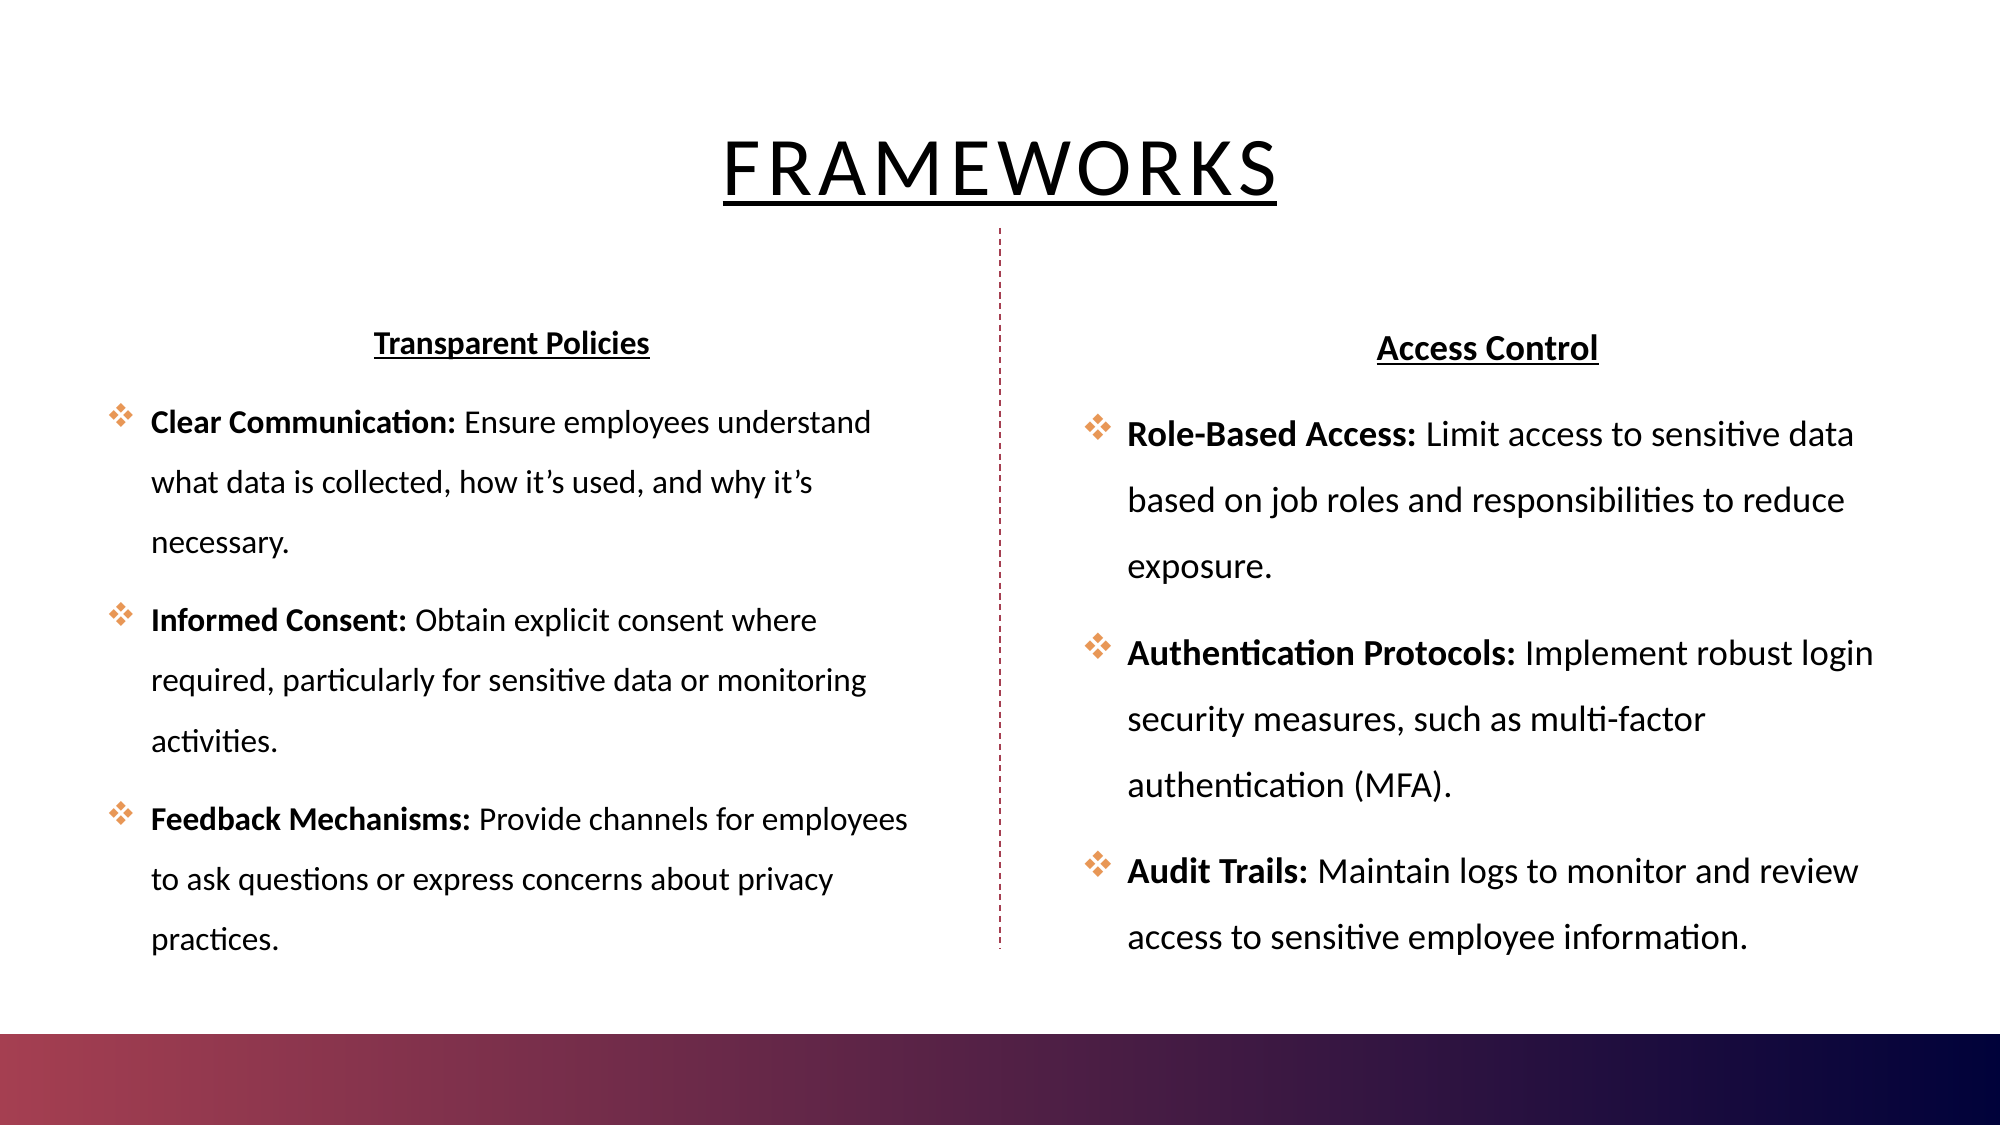

# Frameworks
Transparent Policies
Clear Communication: Ensure employees understand what data is collected, how it’s used, and why it’s necessary.
Informed Consent: Obtain explicit consent where required, particularly for sensitive data or monitoring activities.
Feedback Mechanisms: Provide channels for employees to ask questions or express concerns about privacy practices.

Access Control
Role-Based Access: Limit access to sensitive data based on job roles and responsibilities to reduce exposure.
Authentication Protocols: Implement robust login security measures, such as multi-factor authentication (MFA).
Audit Trails: Maintain logs to monitor and review access to sensitive employee information.